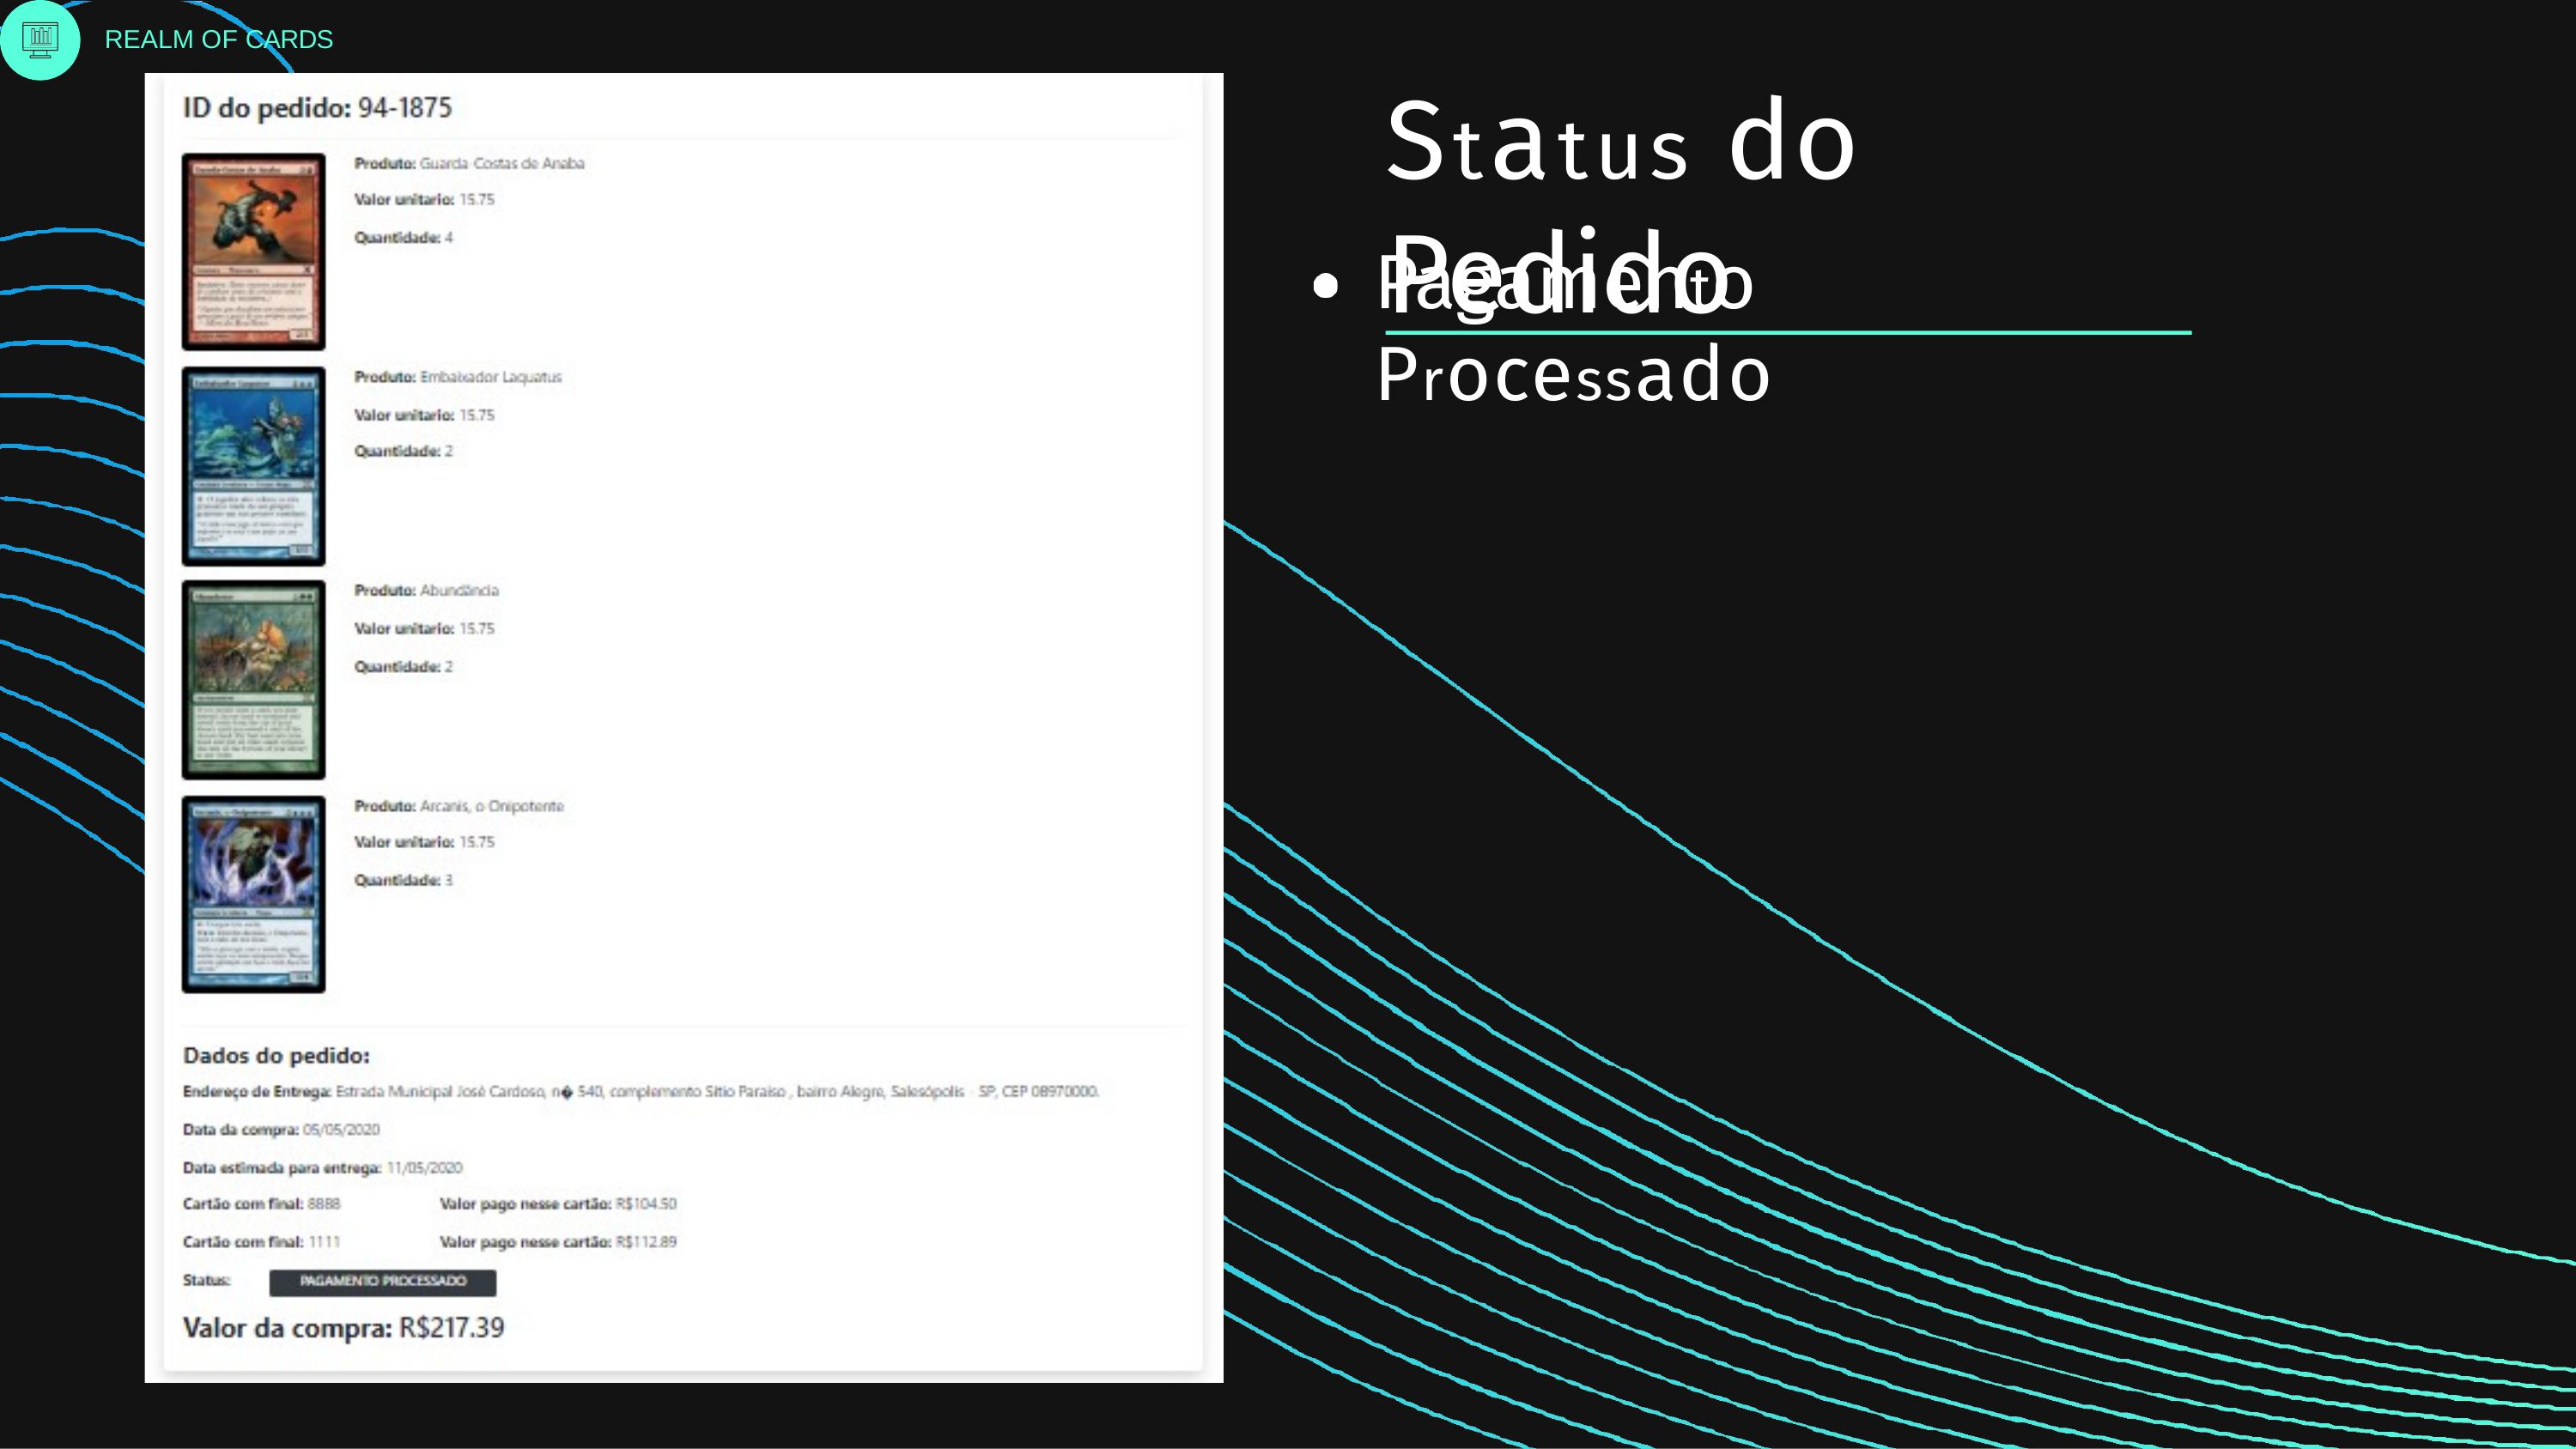

REALM OF CARDS
# Status do Pedido
Pagamento Processado